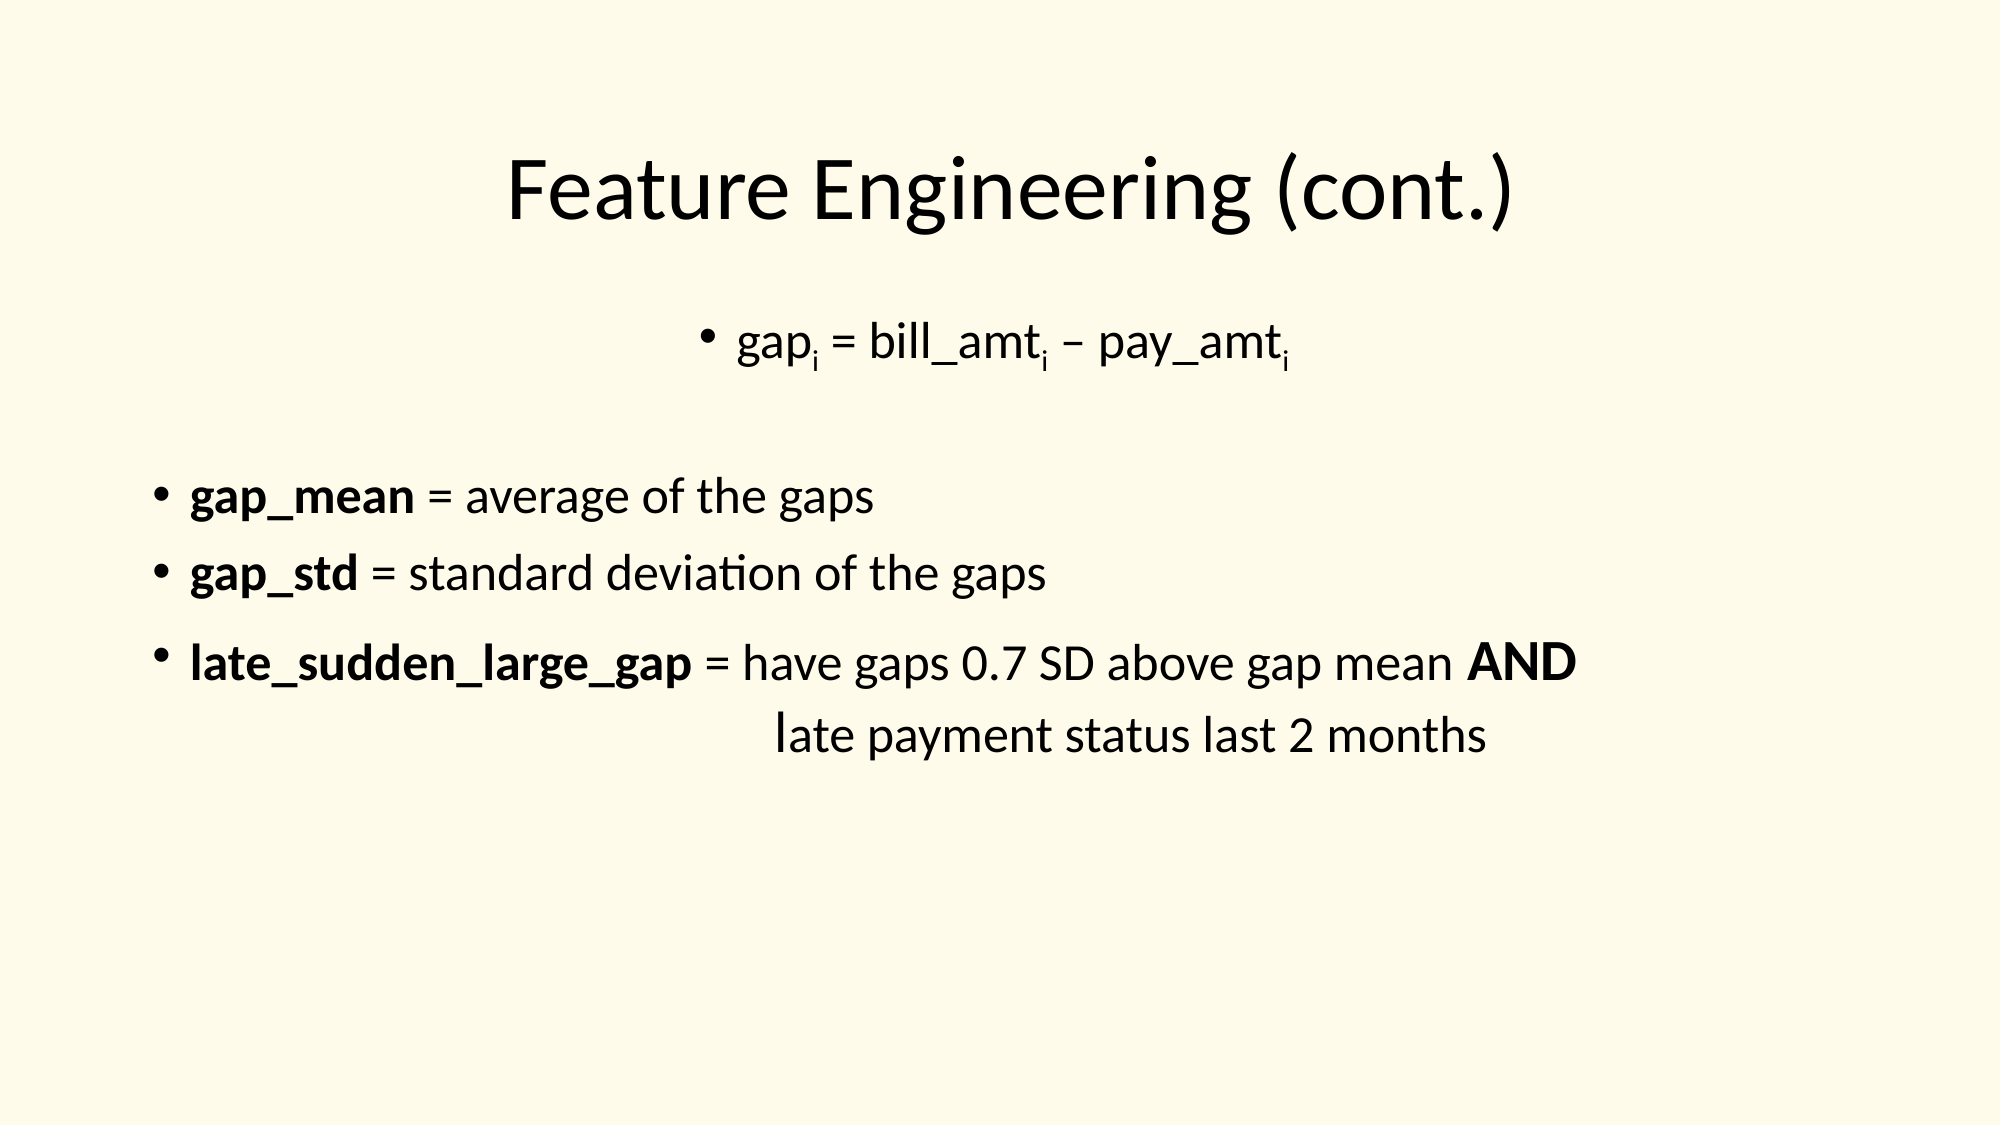

# Feature Engineering (cont.)
gapi = bill_amti – pay_amti

gap_mean = average of the gaps
gap_std = standard deviation of the gaps
late_sudden_large_gap = have gaps 0.7 SD above gap mean AND					         late payment status last 2 months